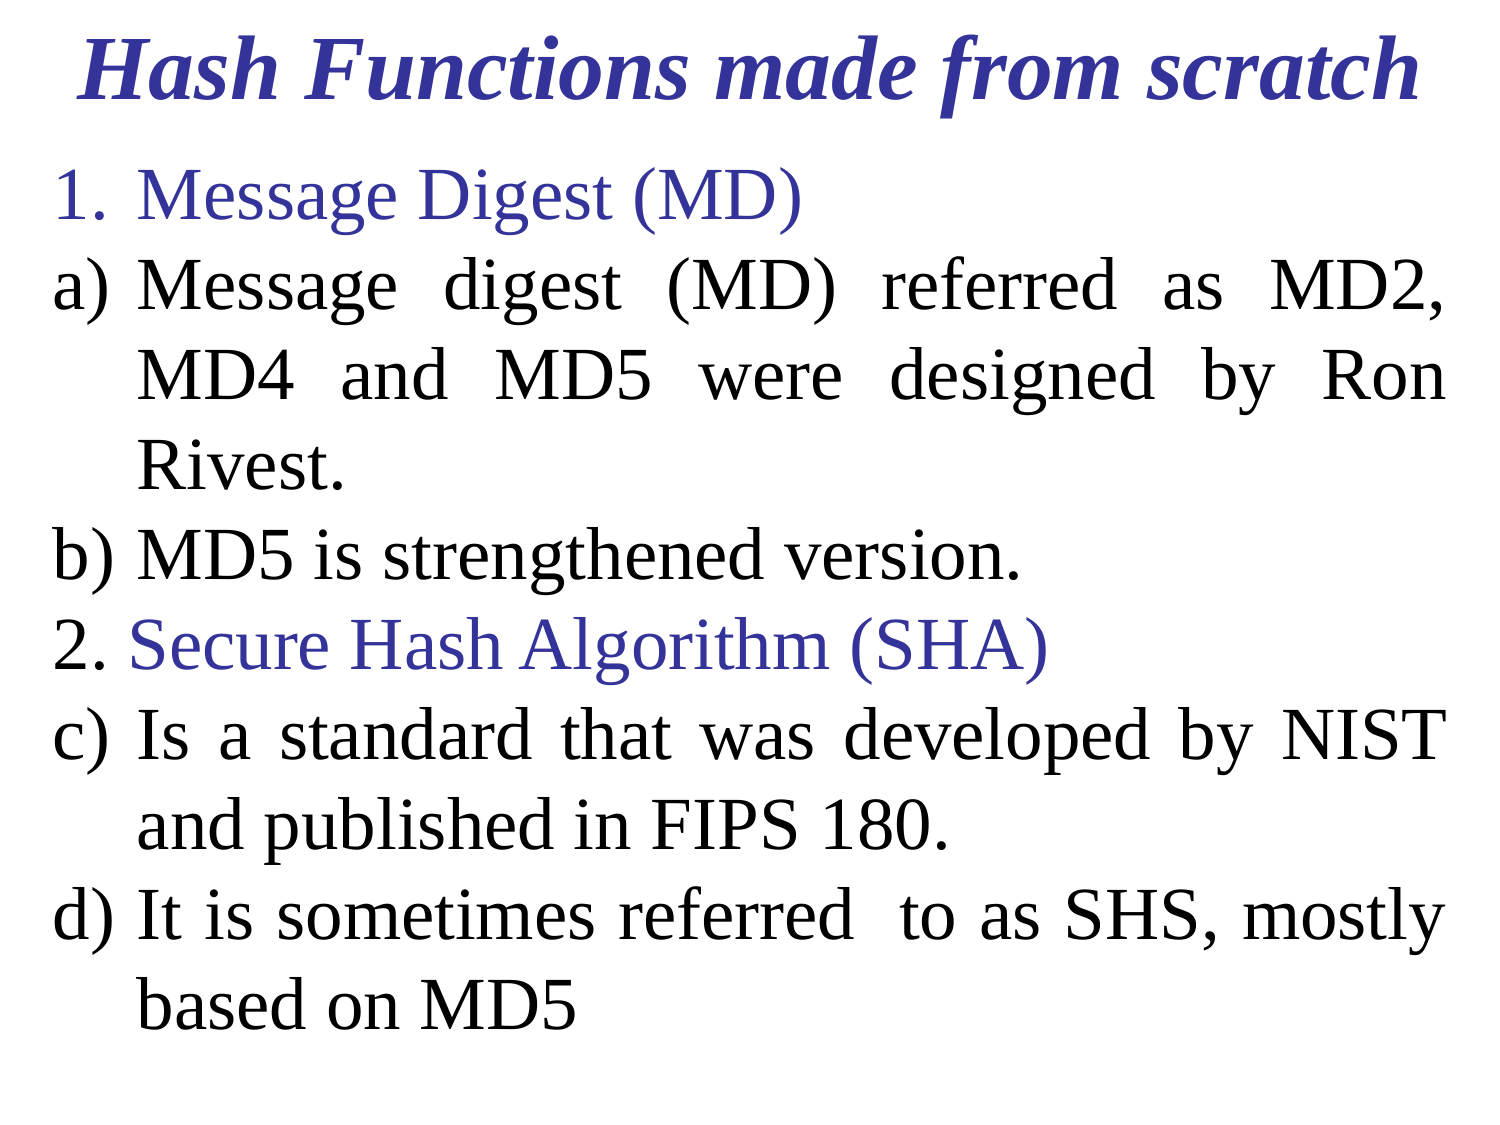

Hash Functions made from scratch
Message Digest (MD)
Message digest (MD) referred as MD2, MD4 and MD5 were designed by Ron Rivest.
MD5 is strengthened version.
2. Secure Hash Algorithm (SHA)
Is a standard that was developed by NIST and published in FIPS 180.
It is sometimes referred  to as SHS, mostly based on MD5